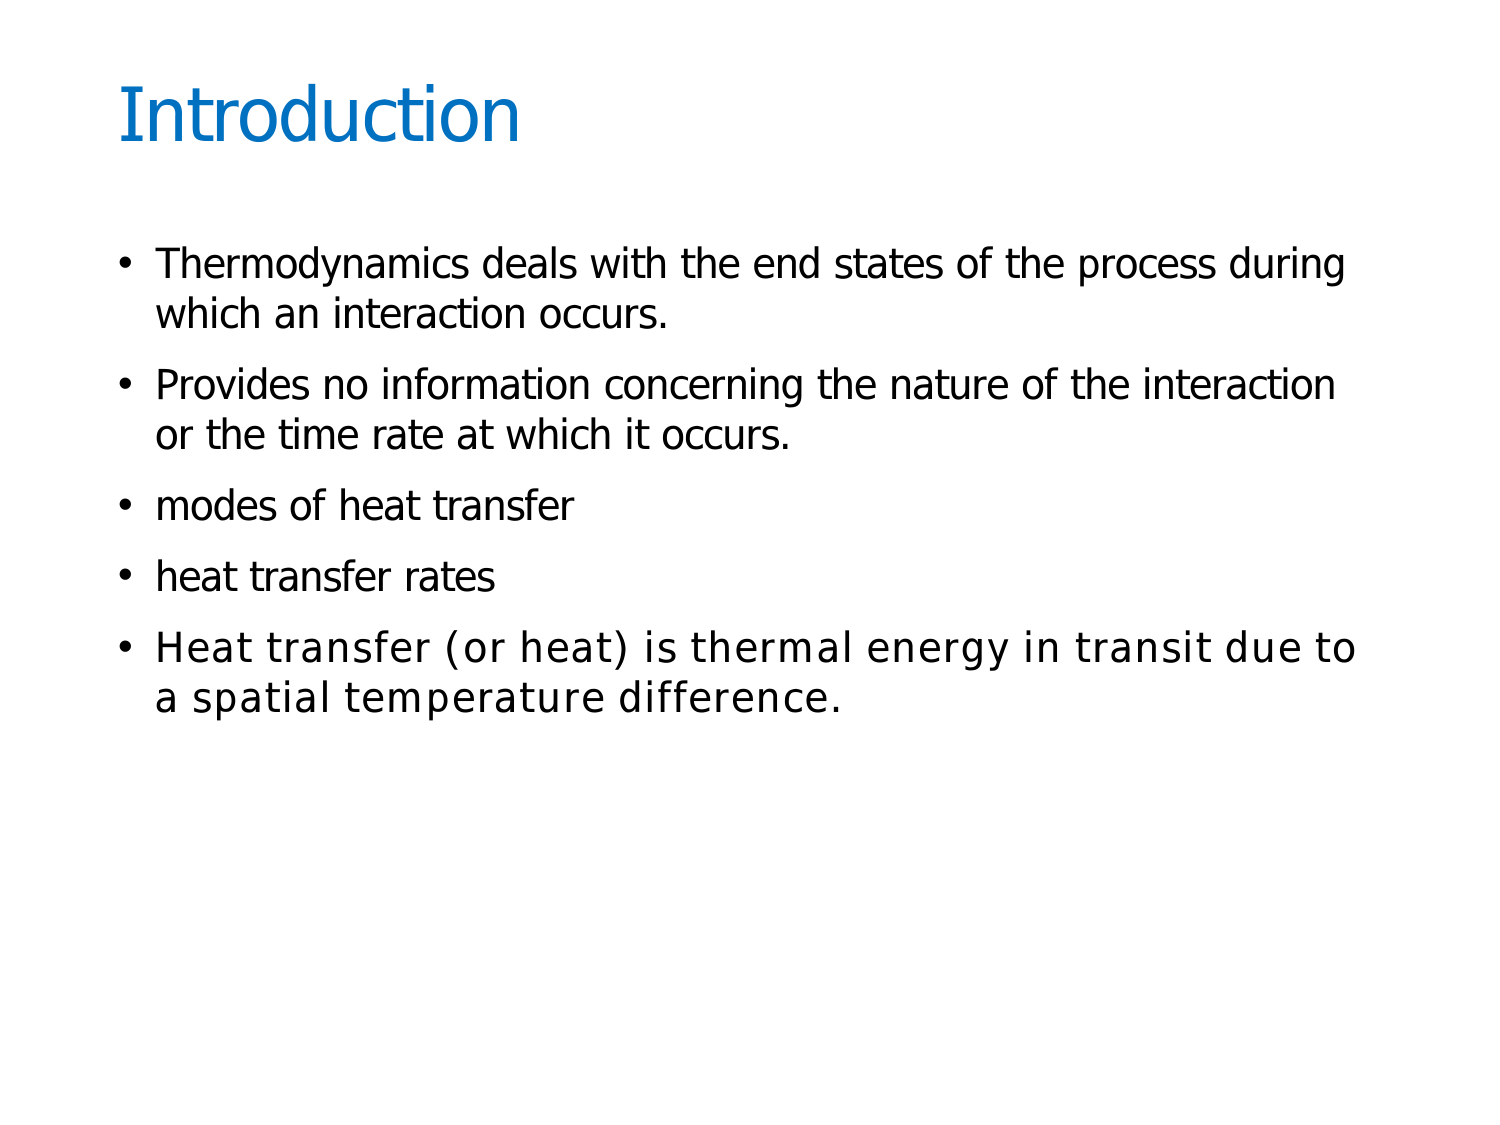

# Introduction
Thermodynamics deals with the end states of the process during which an interaction occurs.
Provides no information concerning the nature of the interaction or the time rate at which it occurs.
modes of heat transfer
heat transfer rates
Heat transfer (or heat) is thermal energy in transit due to a spatial temperature difference.